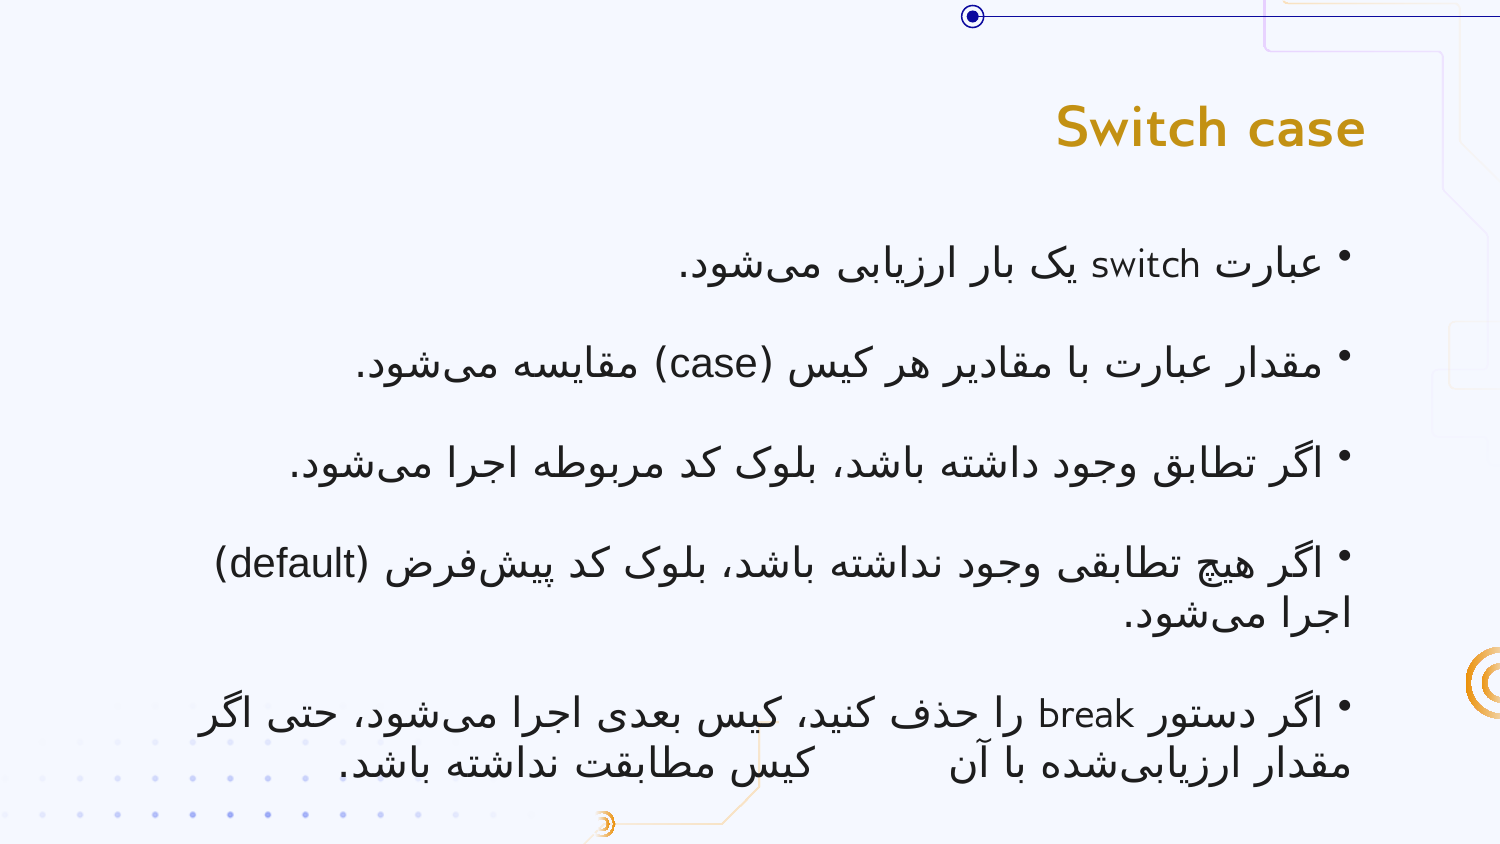

# Switch case

 عبارت switch یک بار ارزیابی می‌شود.

 مقدار عبارت با مقادیر هر کیس (case) مقایسه می‌شود.

 اگر تطابق وجود داشته باشد، بلوک کد مربوطه اجرا می‌شود.

 اگر هیچ تطابقی وجود نداشته باشد، بلوک کد پیش‌فرض (default) اجرا می‌شود.

 اگر دستور break را حذف کنید، کیس بعدی اجرا می‌شود، حتی اگر مقدار ارزیابی‌شده با آن          کیس مطابقت نداشته باشد.